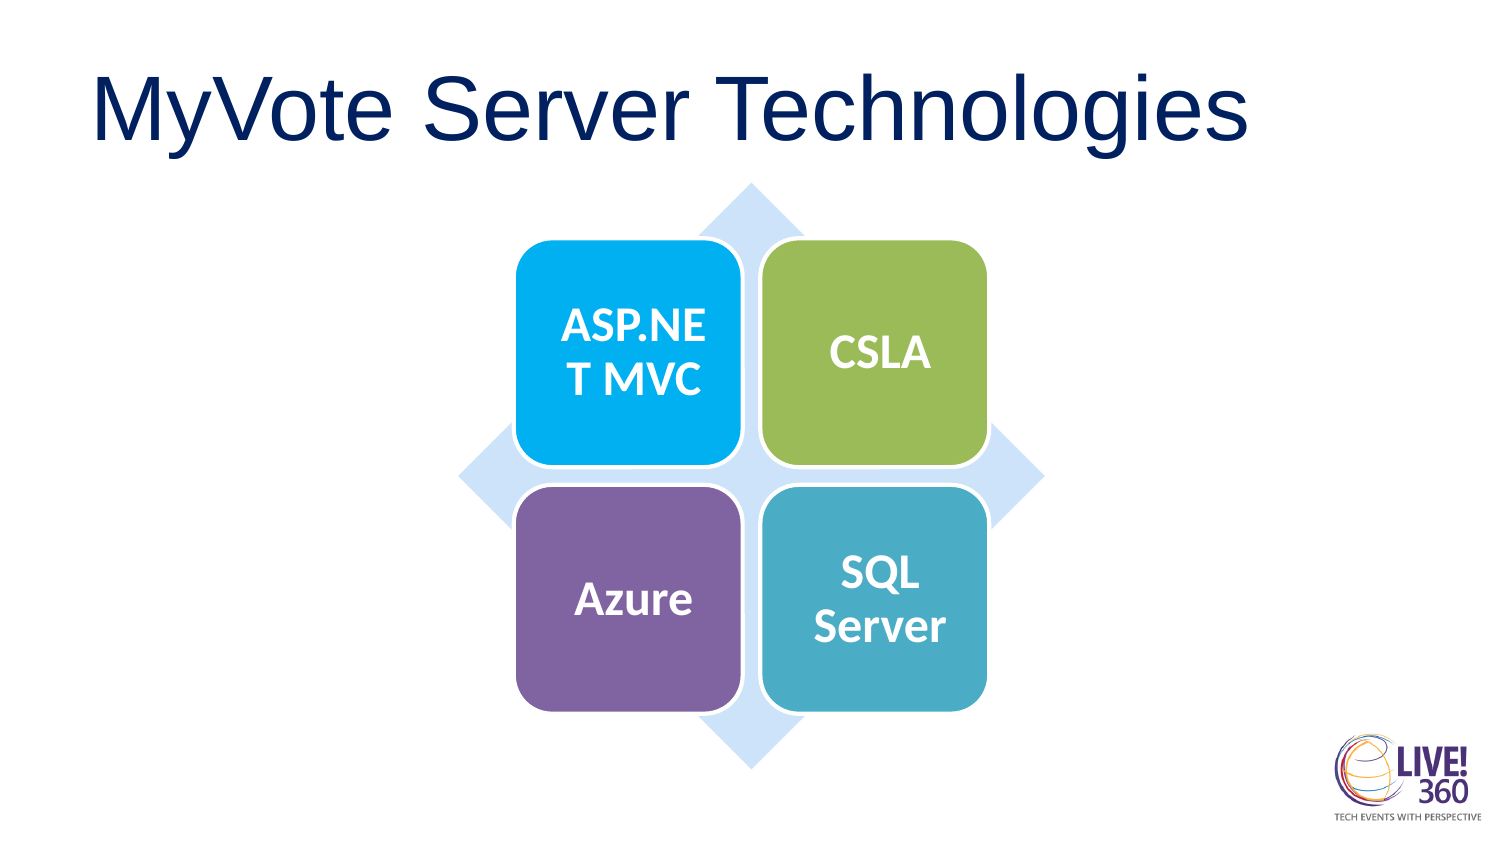

# MyVote Server Technologies
ASP.NET MVC
CSLA
Azure
SQL Server